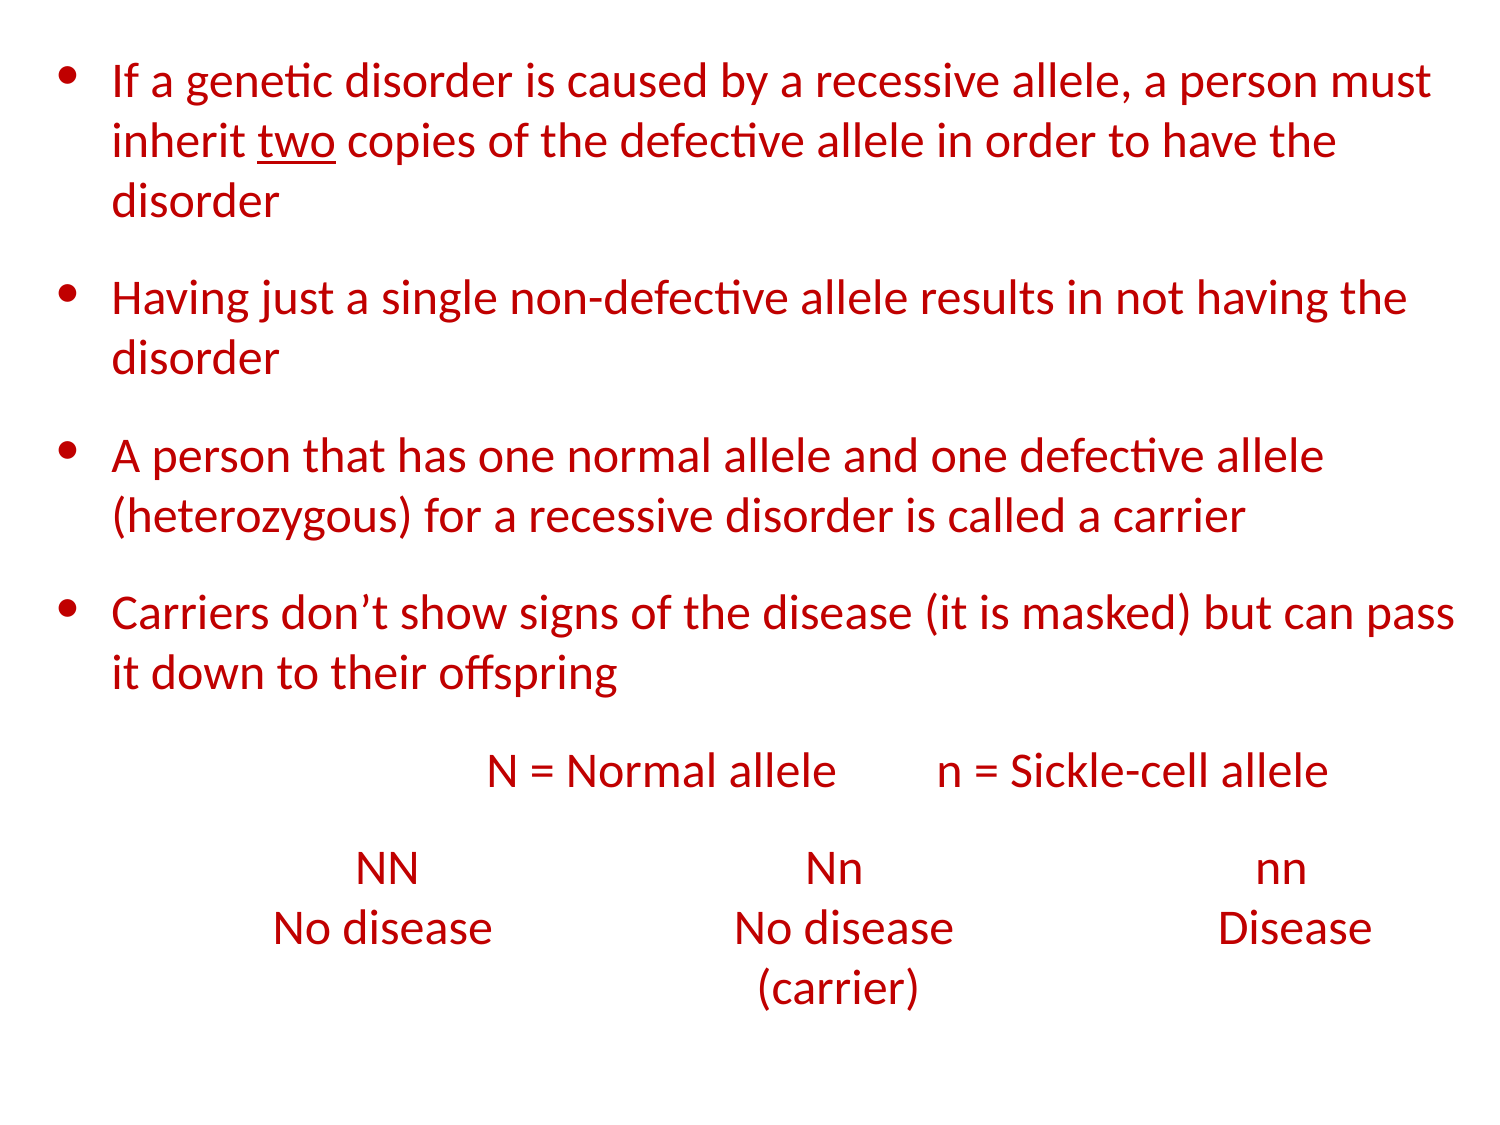

If a genetic disorder is caused by a recessive allele, a person must inherit two copies of the defective allele in order to have the disorder
Having just a single non-defective allele results in not having the disorder
A person that has one normal allele and one defective allele (heterozygous) for a recessive disorder is called a carrier
Carriers don’t show signs of the disease (it is masked) but can pass it down to their offspring
	     N = Normal allele	     n = Sickle-cell allele
		NN			Nn			nn
	      No disease		       No disease		          Disease
				         (carrier)